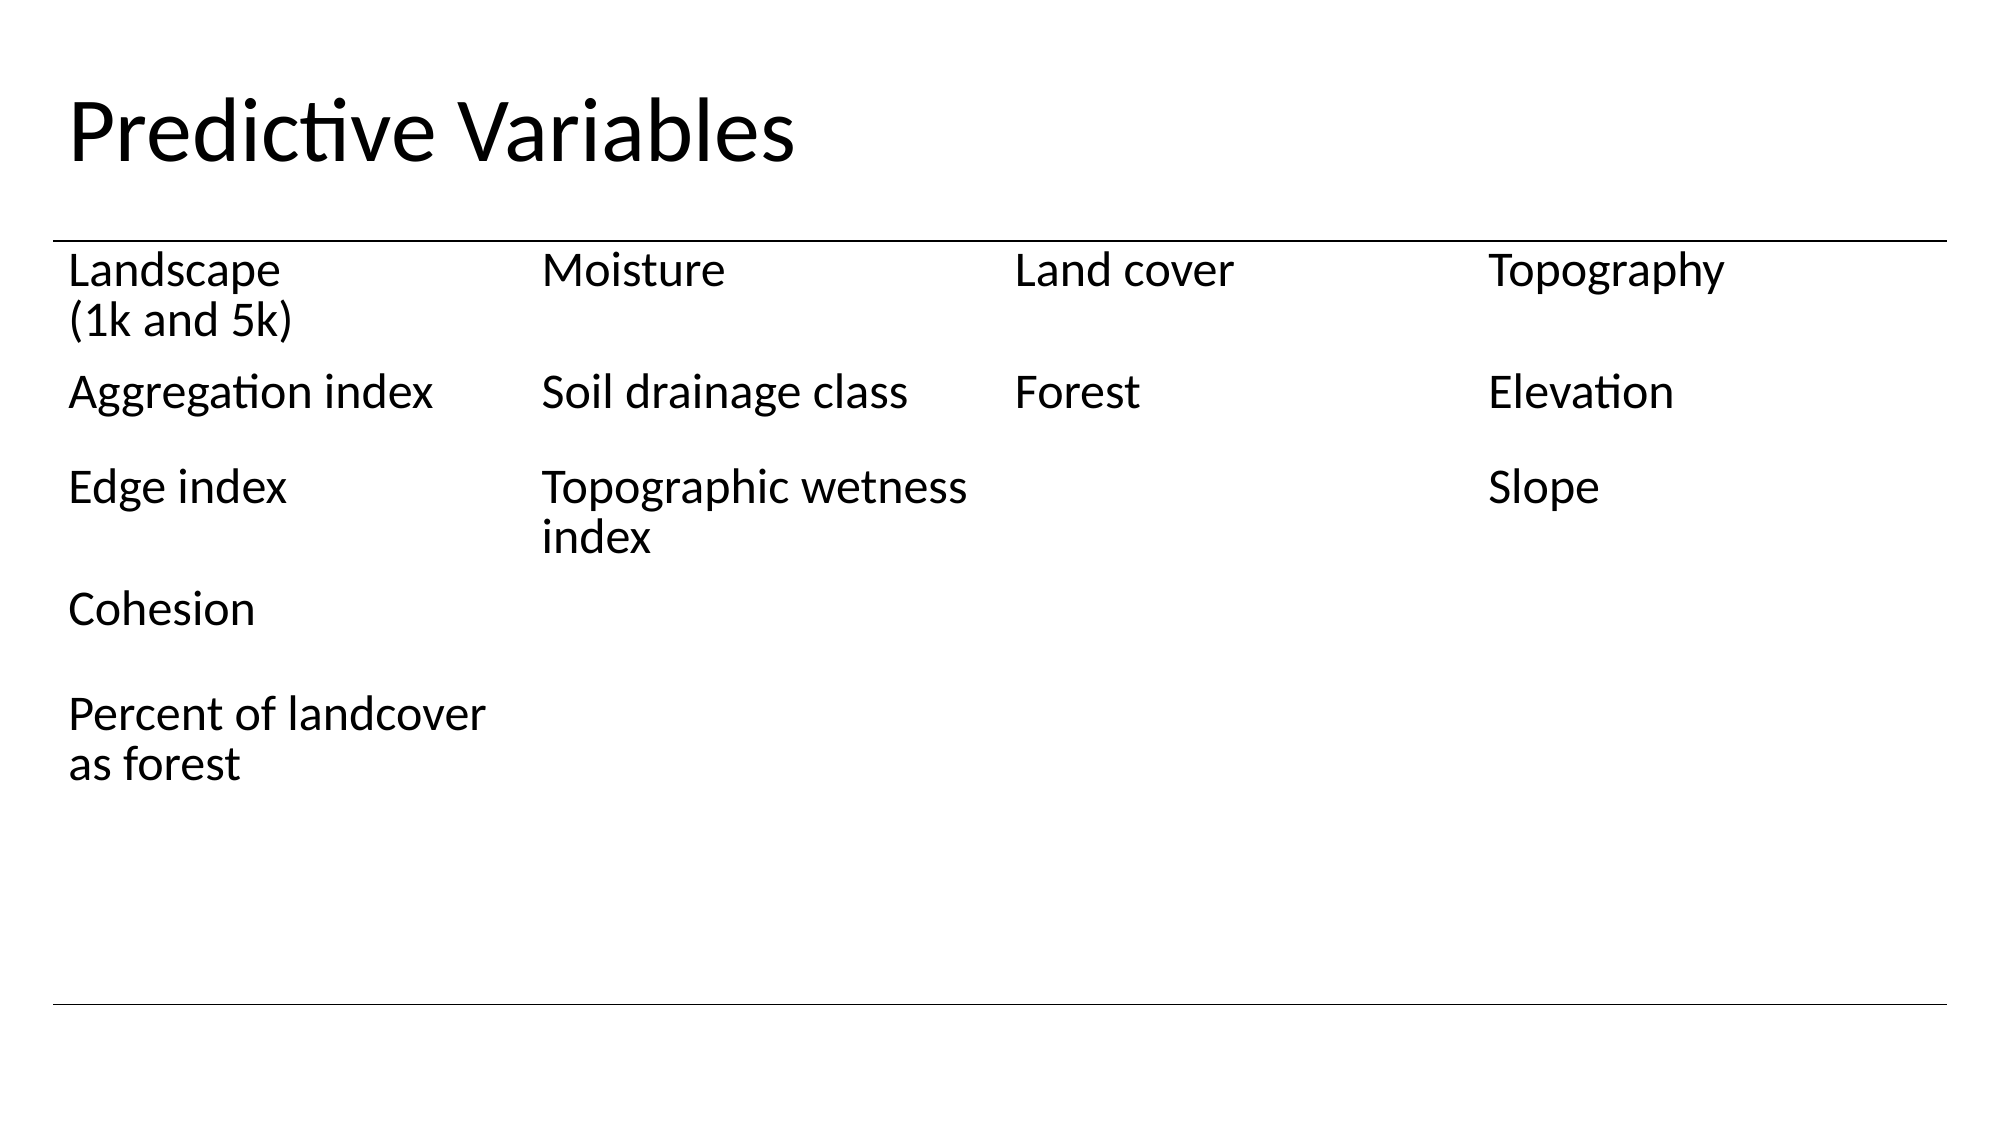

# Predictive Variables
| Landscape (1k and 5k) | Moisture | Land cover | Topography |
| --- | --- | --- | --- |
| Aggregation index | Soil drainage class | Forest | Elevation |
| Edge index | Topographic wetness index |  | Slope |
| Cohesion |  |  |  |
| Percent of landcover as forest |  |  |  |